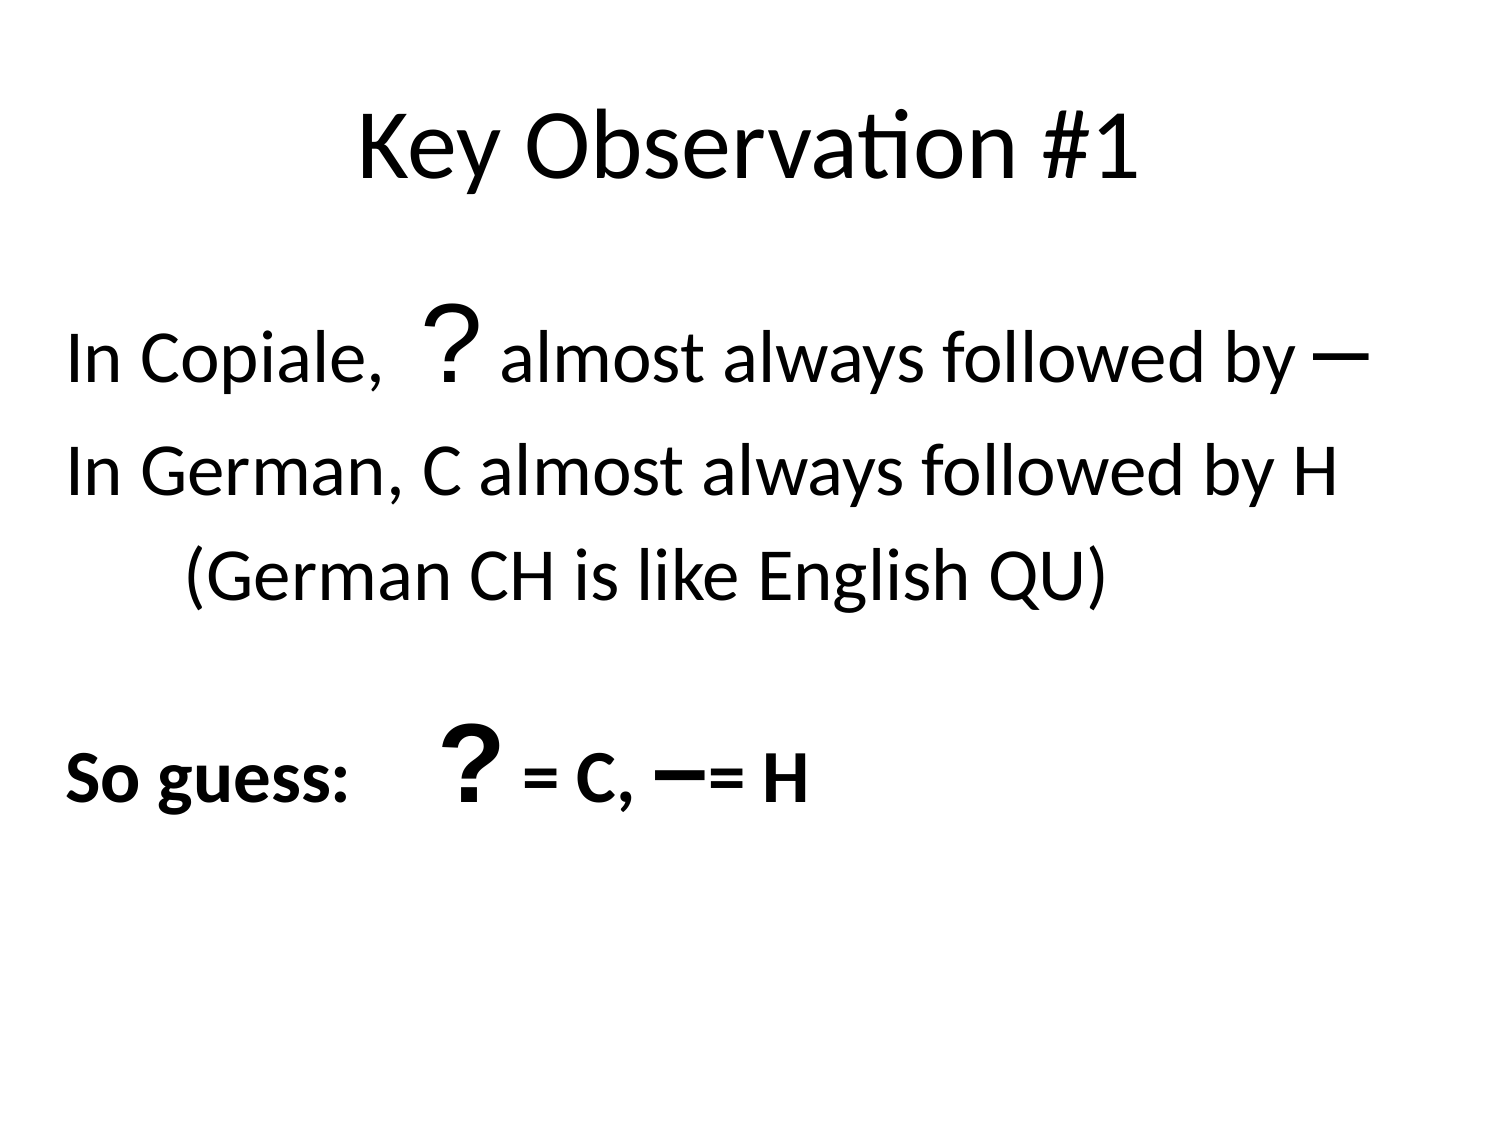

# Key Observation #1
In Copiale,  ? almost always followed by –
In German, C almost always followed by H
       (German CH is like English QU)

So guess:     ? = C, –= H